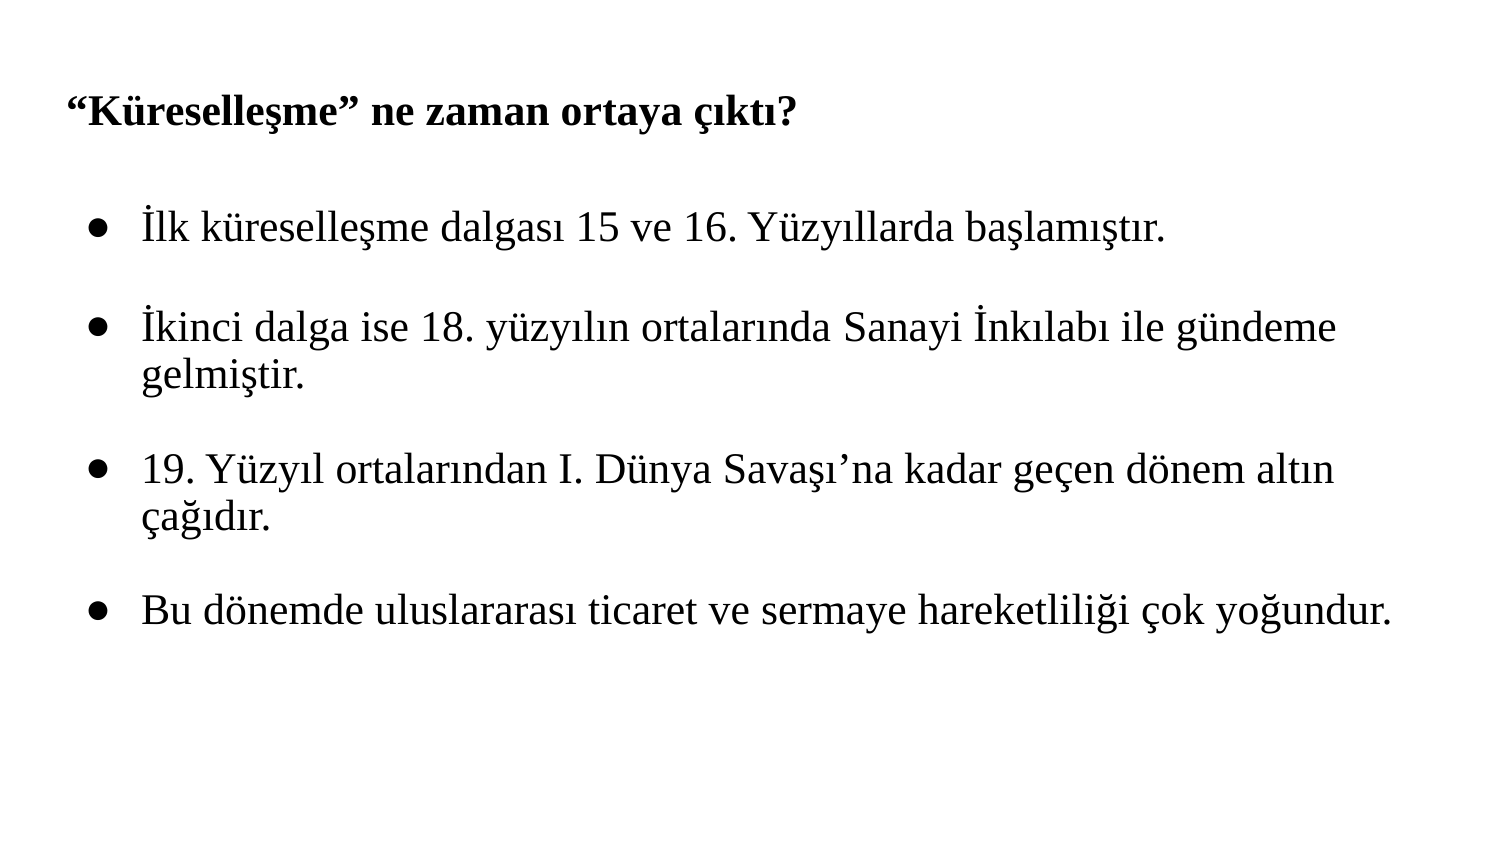

# “Küreselleşme” ne zaman ortaya çıktı?
İlk küreselleşme dalgası 15 ve 16. Yüzyıllarda başlamıştır.
İkinci dalga ise 18. yüzyılın ortalarında Sanayi İnkılabı ile gündeme gelmiştir.
19. Yüzyıl ortalarından I. Dünya Savaşı’na kadar geçen dönem altın çağıdır.
Bu dönemde uluslararası ticaret ve sermaye hareketliliği çok yoğundur.